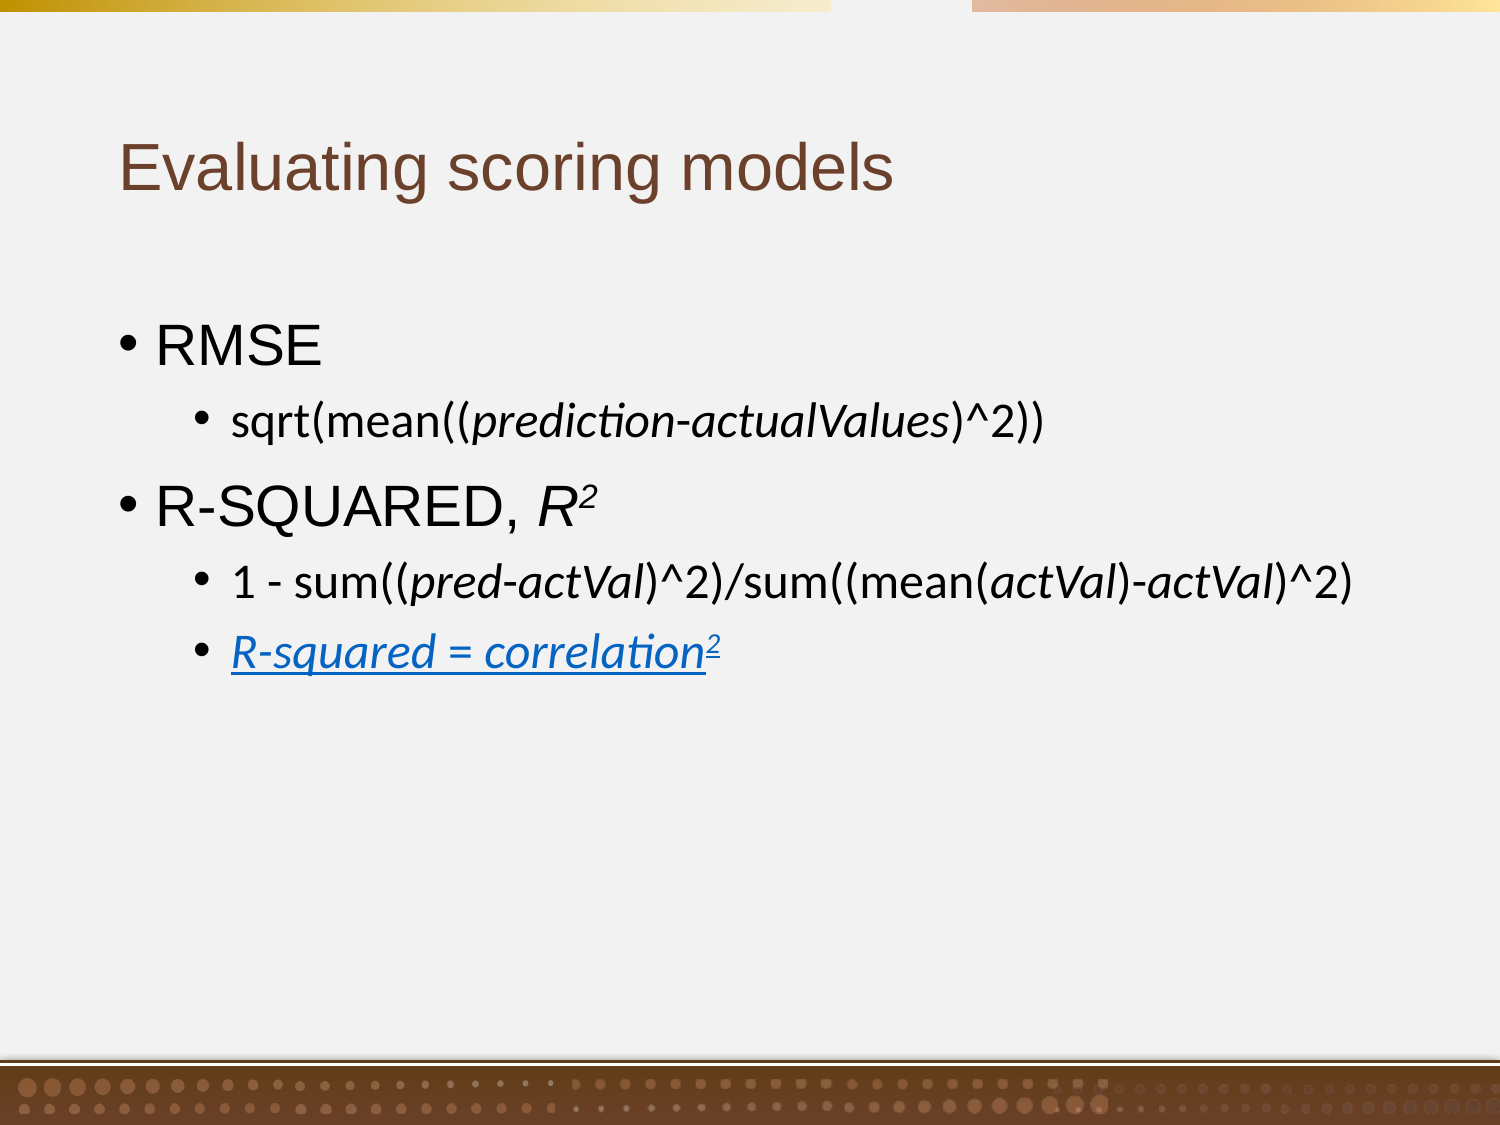

# Evaluating scoring models
RMSE
sqrt(mean((prediction-actualValues)^2))
R-SQUARED, R2
1 - sum((pred-actVal)^2)/sum((mean(actVal)-actVal)^2)
R-squared = correlation2